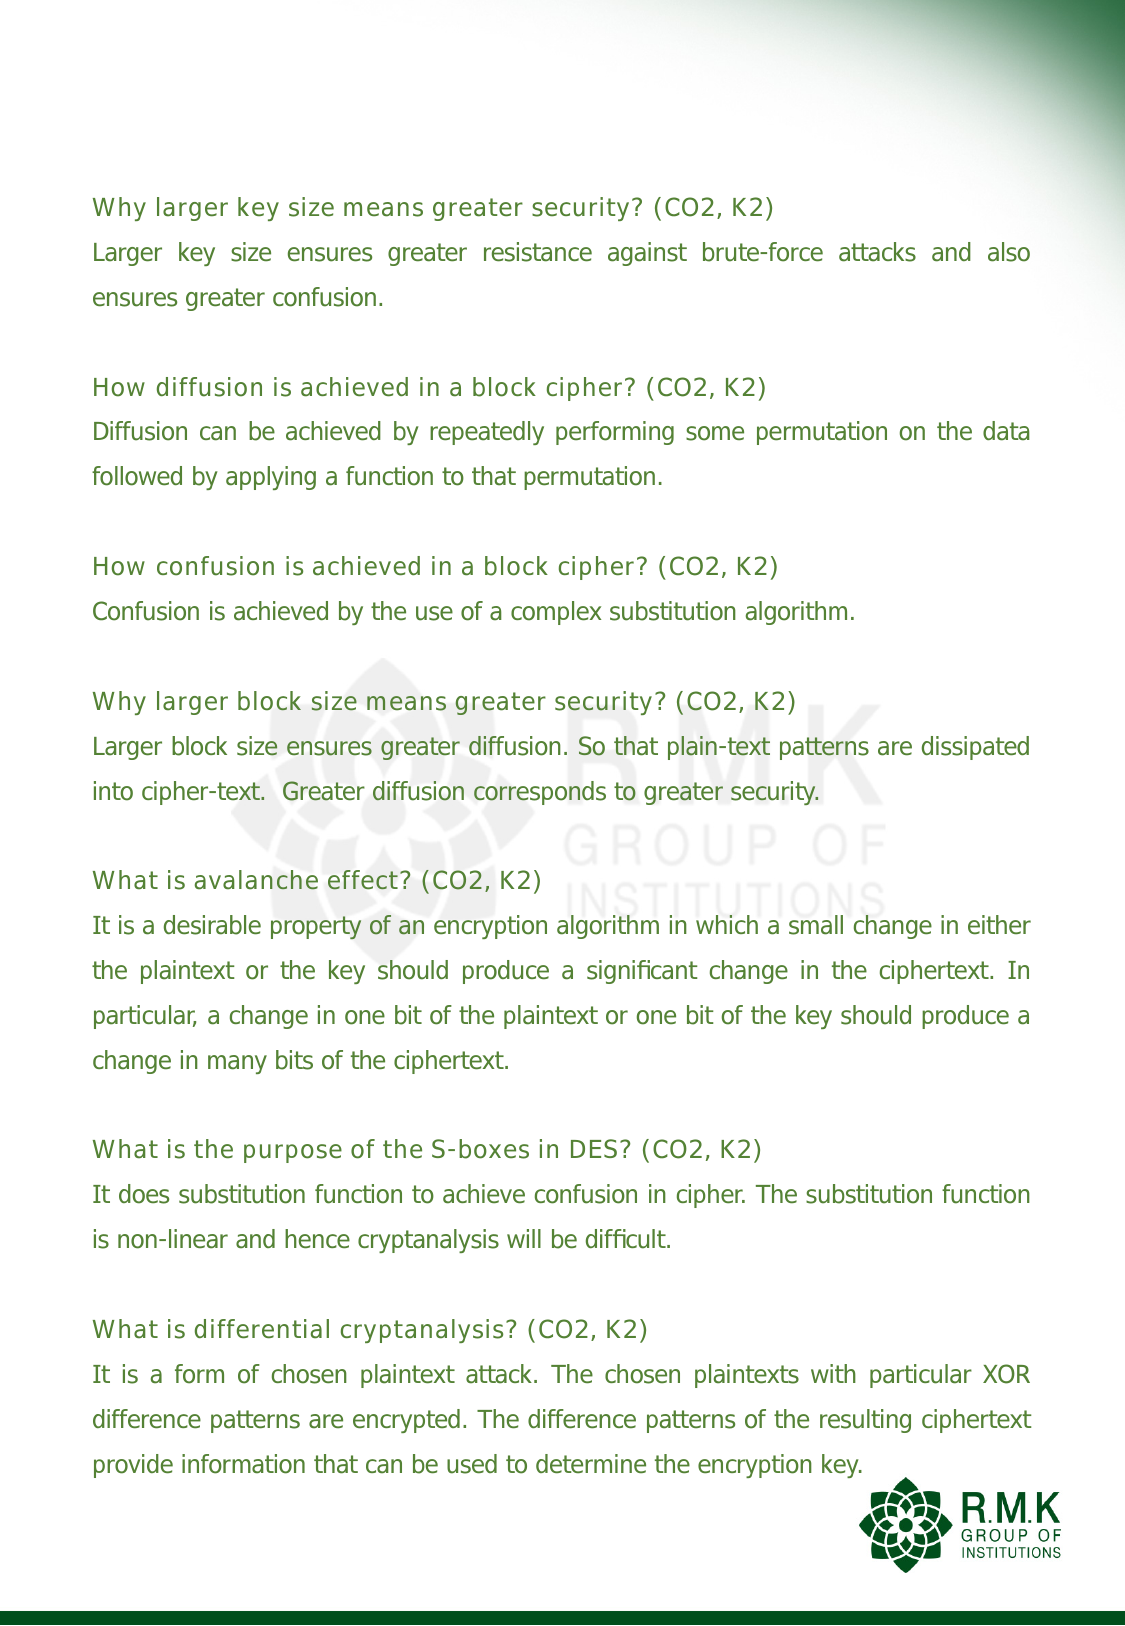

#
Why larger key size means greater security? (CO2, K2)
Larger key size ensures greater resistance against brute-force attacks and also ensures greater confusion.

How diffusion is achieved in a block cipher? (CO2, K2)
Diffusion can be achieved by repeatedly performing some permutation on the data followed by applying a function to that permutation.

How confusion is achieved in a block cipher? (CO2, K2)
Confusion is achieved by the use of a complex substitution algorithm.

Why larger block size means greater security? (CO2, K2)
Larger block size ensures greater diffusion. So that plain-text patterns are dissipated into cipher-text.  Greater diffusion corresponds to greater security.

What is avalanche effect? (CO2, K2)
It is a desirable property of an encryption algorithm in which a small change in either the plaintext or the key should produce a significant change in the ciphertext. In particular, a change in one bit of the plaintext or one bit of the key should produce a change in many bits of the ciphertext.

What is the purpose of the S-boxes in DES? (CO2, K2)
It does substitution function to achieve confusion in cipher. The substitution function is non-linear and hence cryptanalysis will be difficult.

What is differential cryptanalysis? (CO2, K2)
It is a form of chosen plaintext attack. The chosen plaintexts with particular XOR difference patterns are encrypted. The difference patterns of the resulting ciphertext provide information that can be used to determine the encryption key.